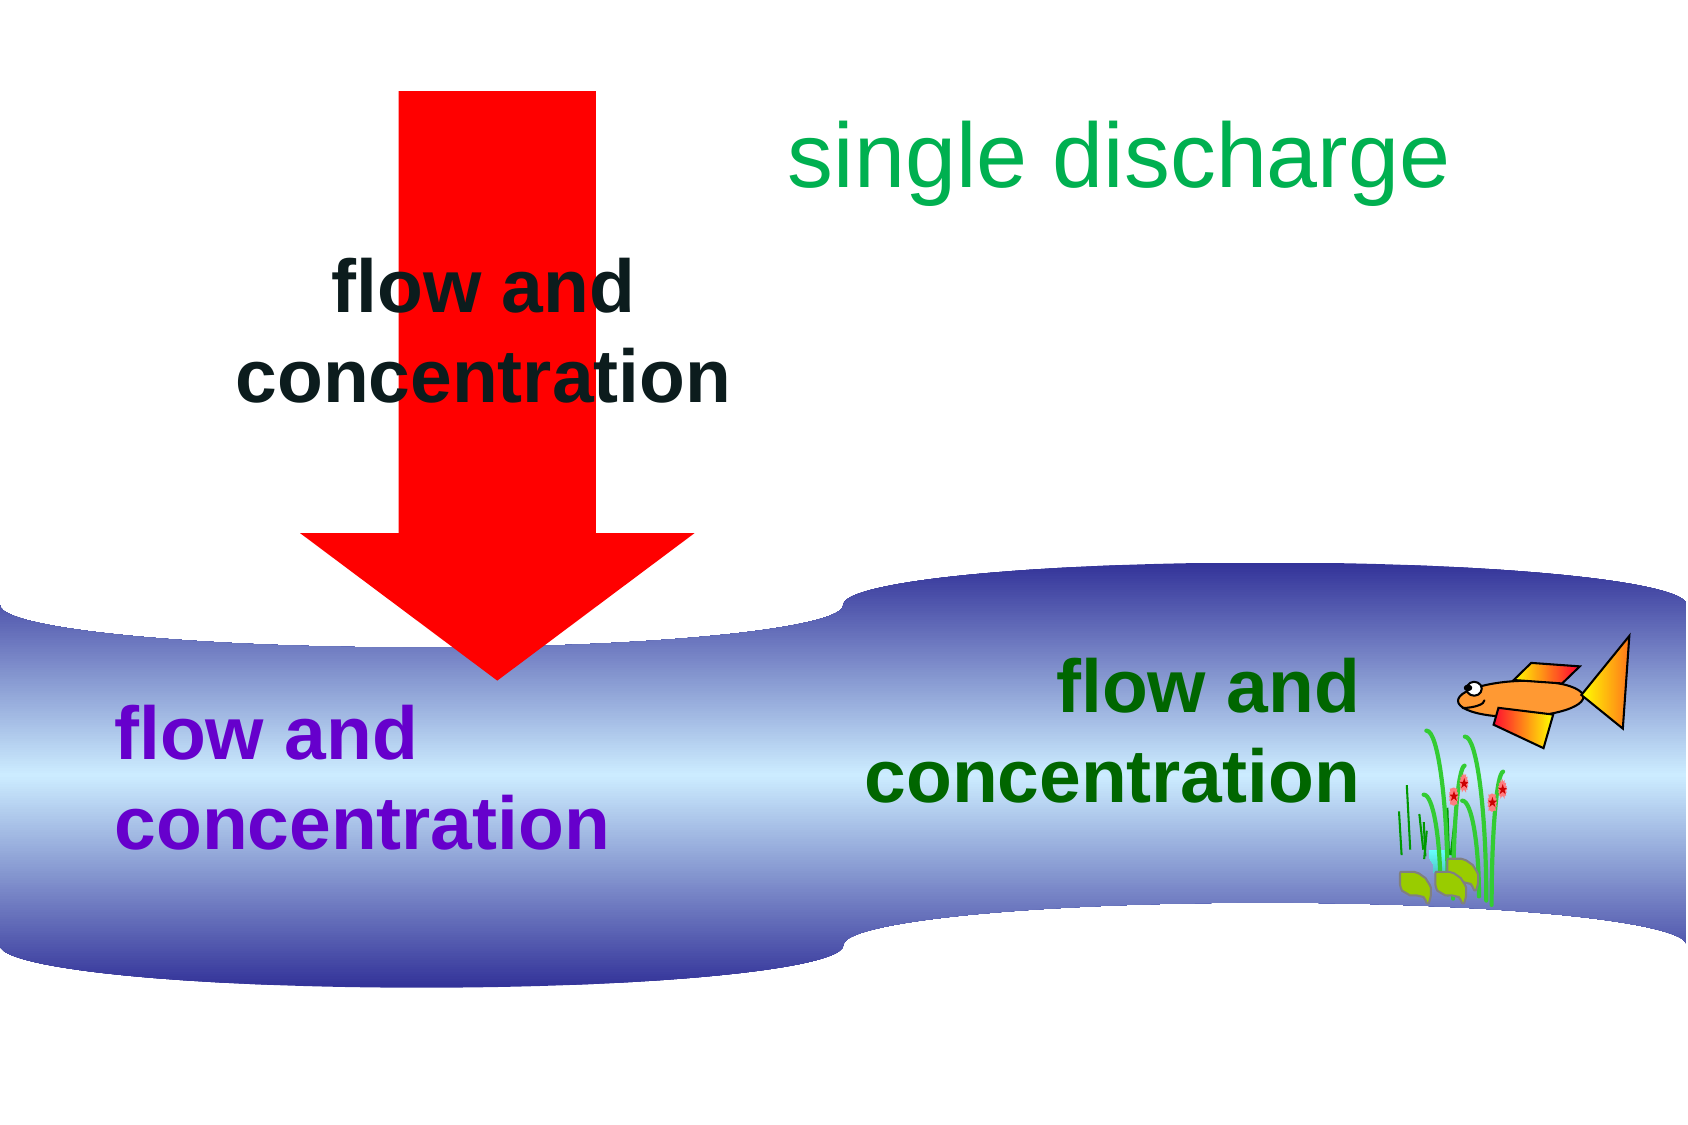

single discharge

flow and
concentration

flow and
concentration

flow and
concentration